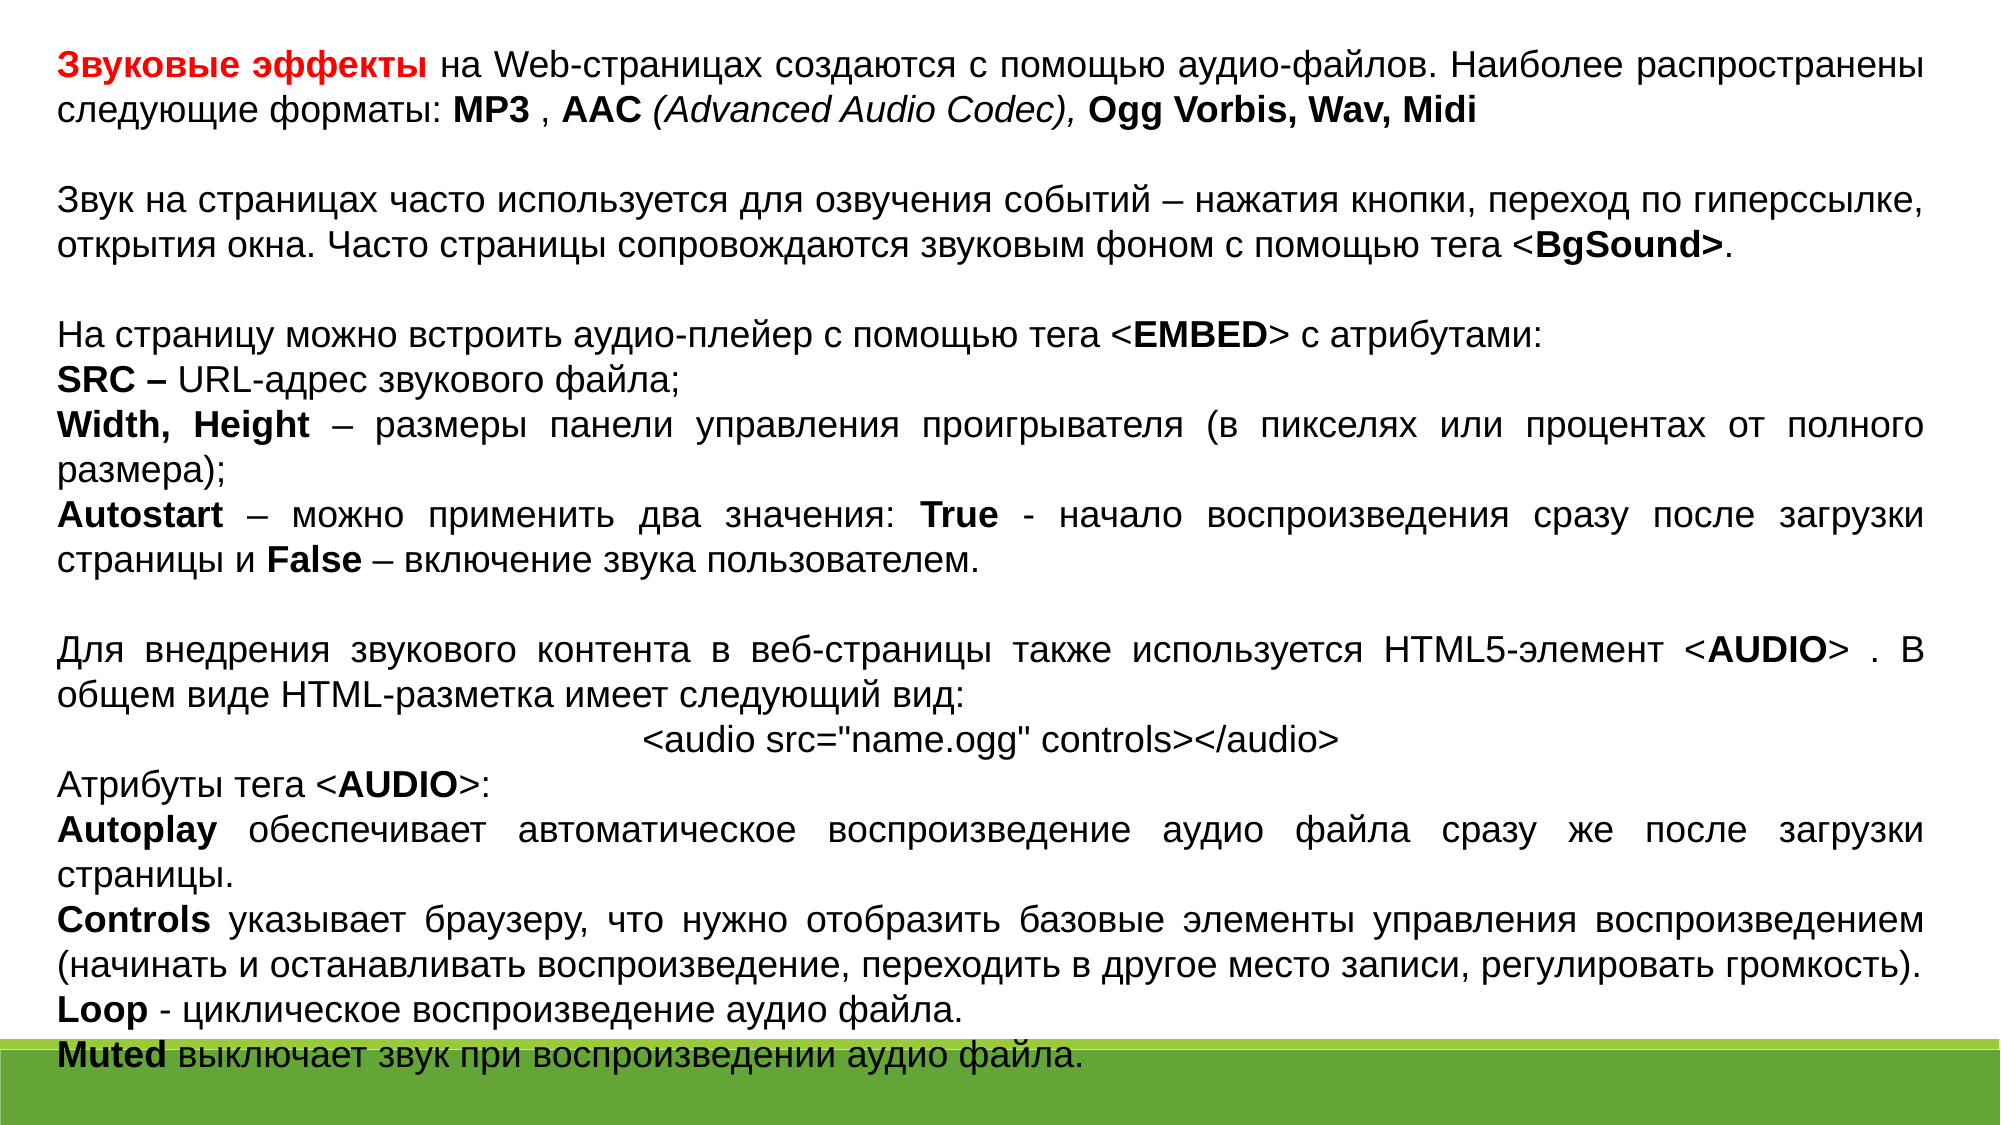

Звуковые эффекты на Web-страницах создаются с помощью аудио-файлов. Наиболее распространены следующие форматы: MP3 , AAC (Advanced Audio Codec), Ogg Vorbis, Wav, Midi

Звук на страницах часто используется для озвучения событий – нажатия кнопки, переход по гиперссылке, открытия окна. Часто страницы сопровождаются звуковым фоном с помощью тега <BgSound>.

На страницу можно встроить аудио-плейер с помощью тега <EMBED> с атрибутами:
SRC – URL-адрес звукового файла;
Width, Height – размеры панели управления проигрывателя (в пикселях или процентах от полного размера);
Autostart – можно применить два значения: True - начало воспроизведения сразу после загрузки страницы и False – включение звука пользователем.

Для внедрения звукового контента в веб-страницы также используется HTML5-элемент <AUDIO> . В общем виде HTML-разметка имеет следующий вид:
<audio src="name.ogg" controls></audio>
Атрибуты тега <AUDIO>:
Autoplay обеспечивает автоматическое воспроизведение аудио файла сразу же после загрузки страницы.
Controls указывает браузеру, что нужно отобразить базовые элементы управления воспроизведением (начинать и останавливать воспроизведение, переходить в другое место записи, регулировать громкость).
Loop - циклическое воспроизведение аудио файла.
Muted выключает звук при воспроизведении аудио файла.